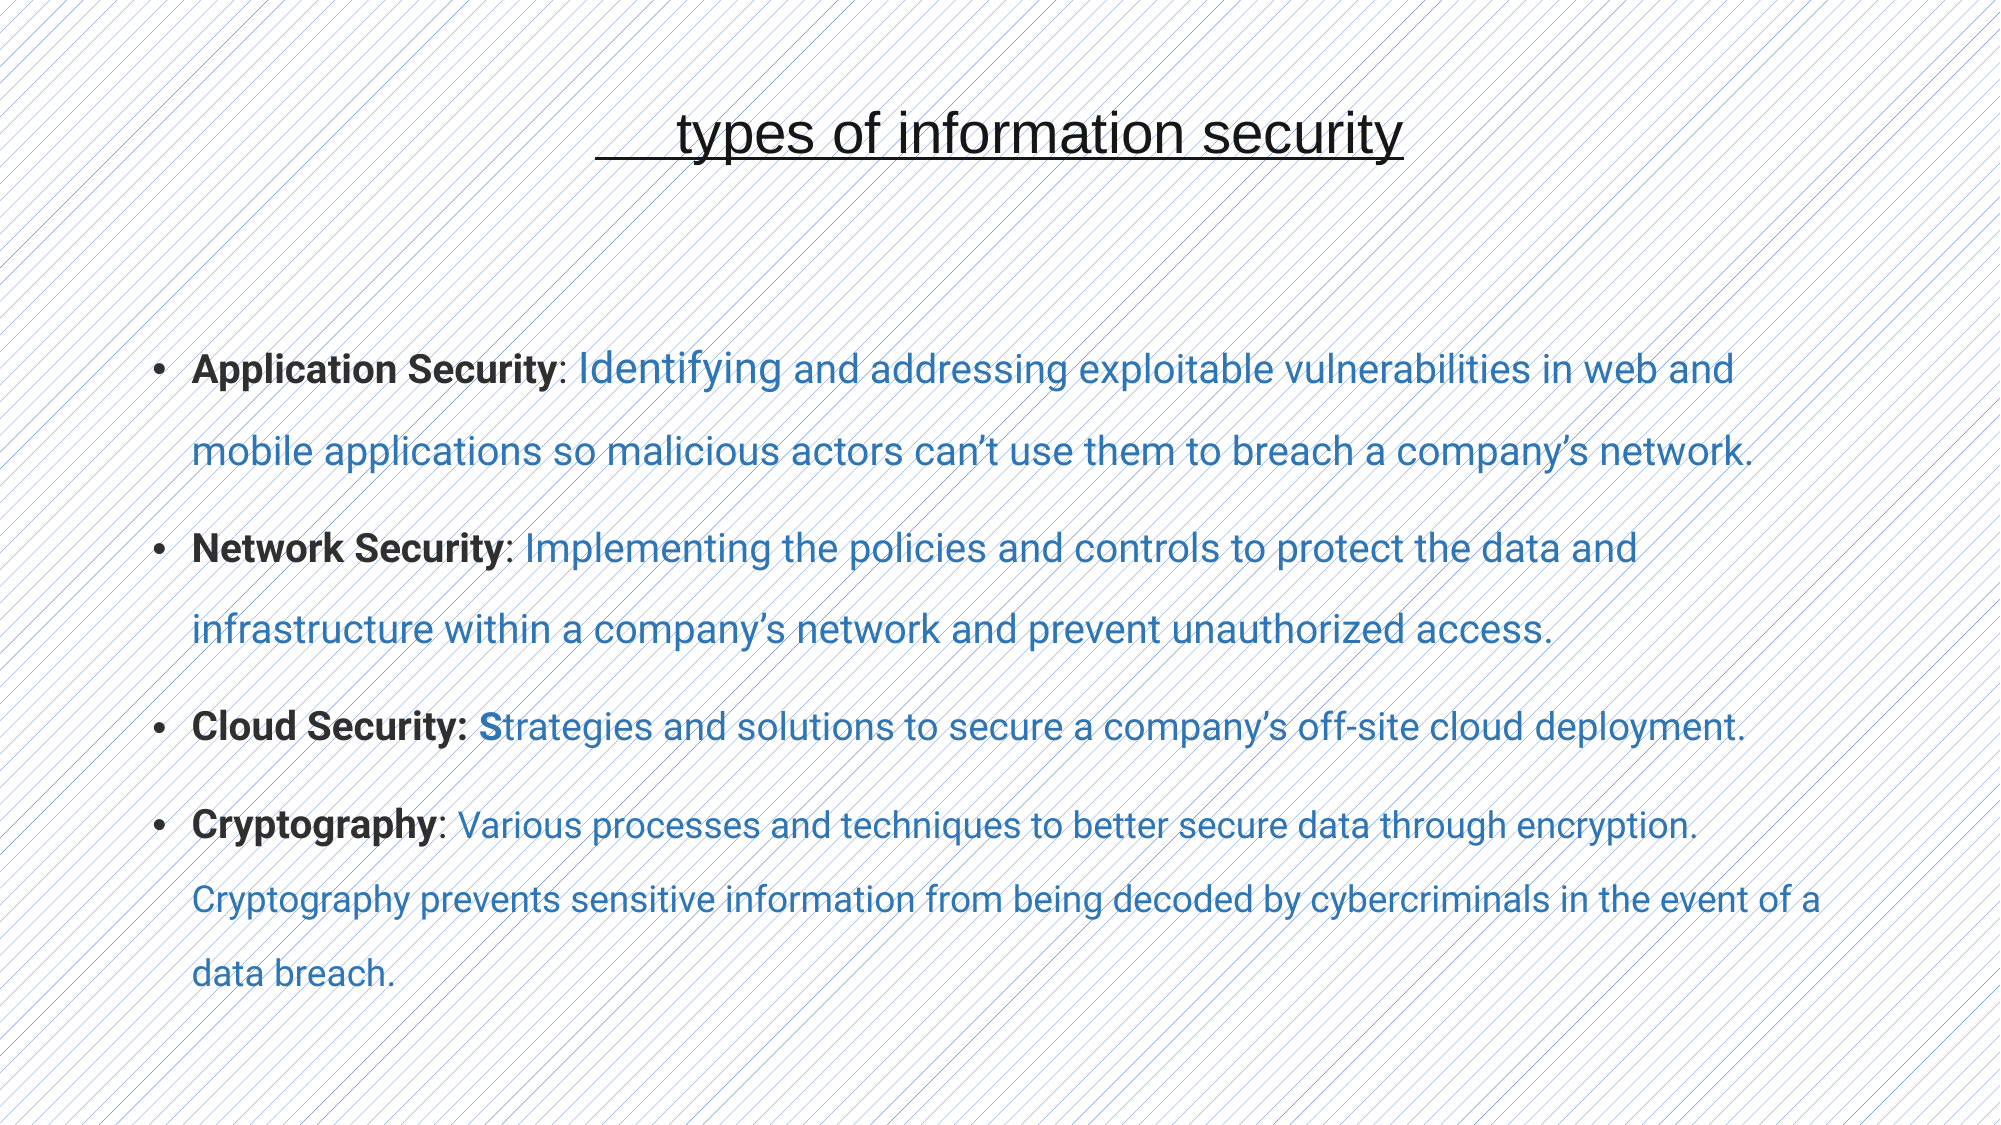

# types of information security
Application Security: Identifying and addressing exploitable vulnerabilities in web and mobile applications so malicious actors can’t use them to breach a company’s network.
Network Security: Implementing the policies and controls to protect the data and infrastructure within a company’s network and prevent unauthorized access.
Cloud Security: Strategies and solutions to secure a company’s off-site cloud deployment.
Cryptography: Various processes and techniques to better secure data through encryption. Cryptography prevents sensitive information from being decoded by cybercriminals in the event of a data breach.